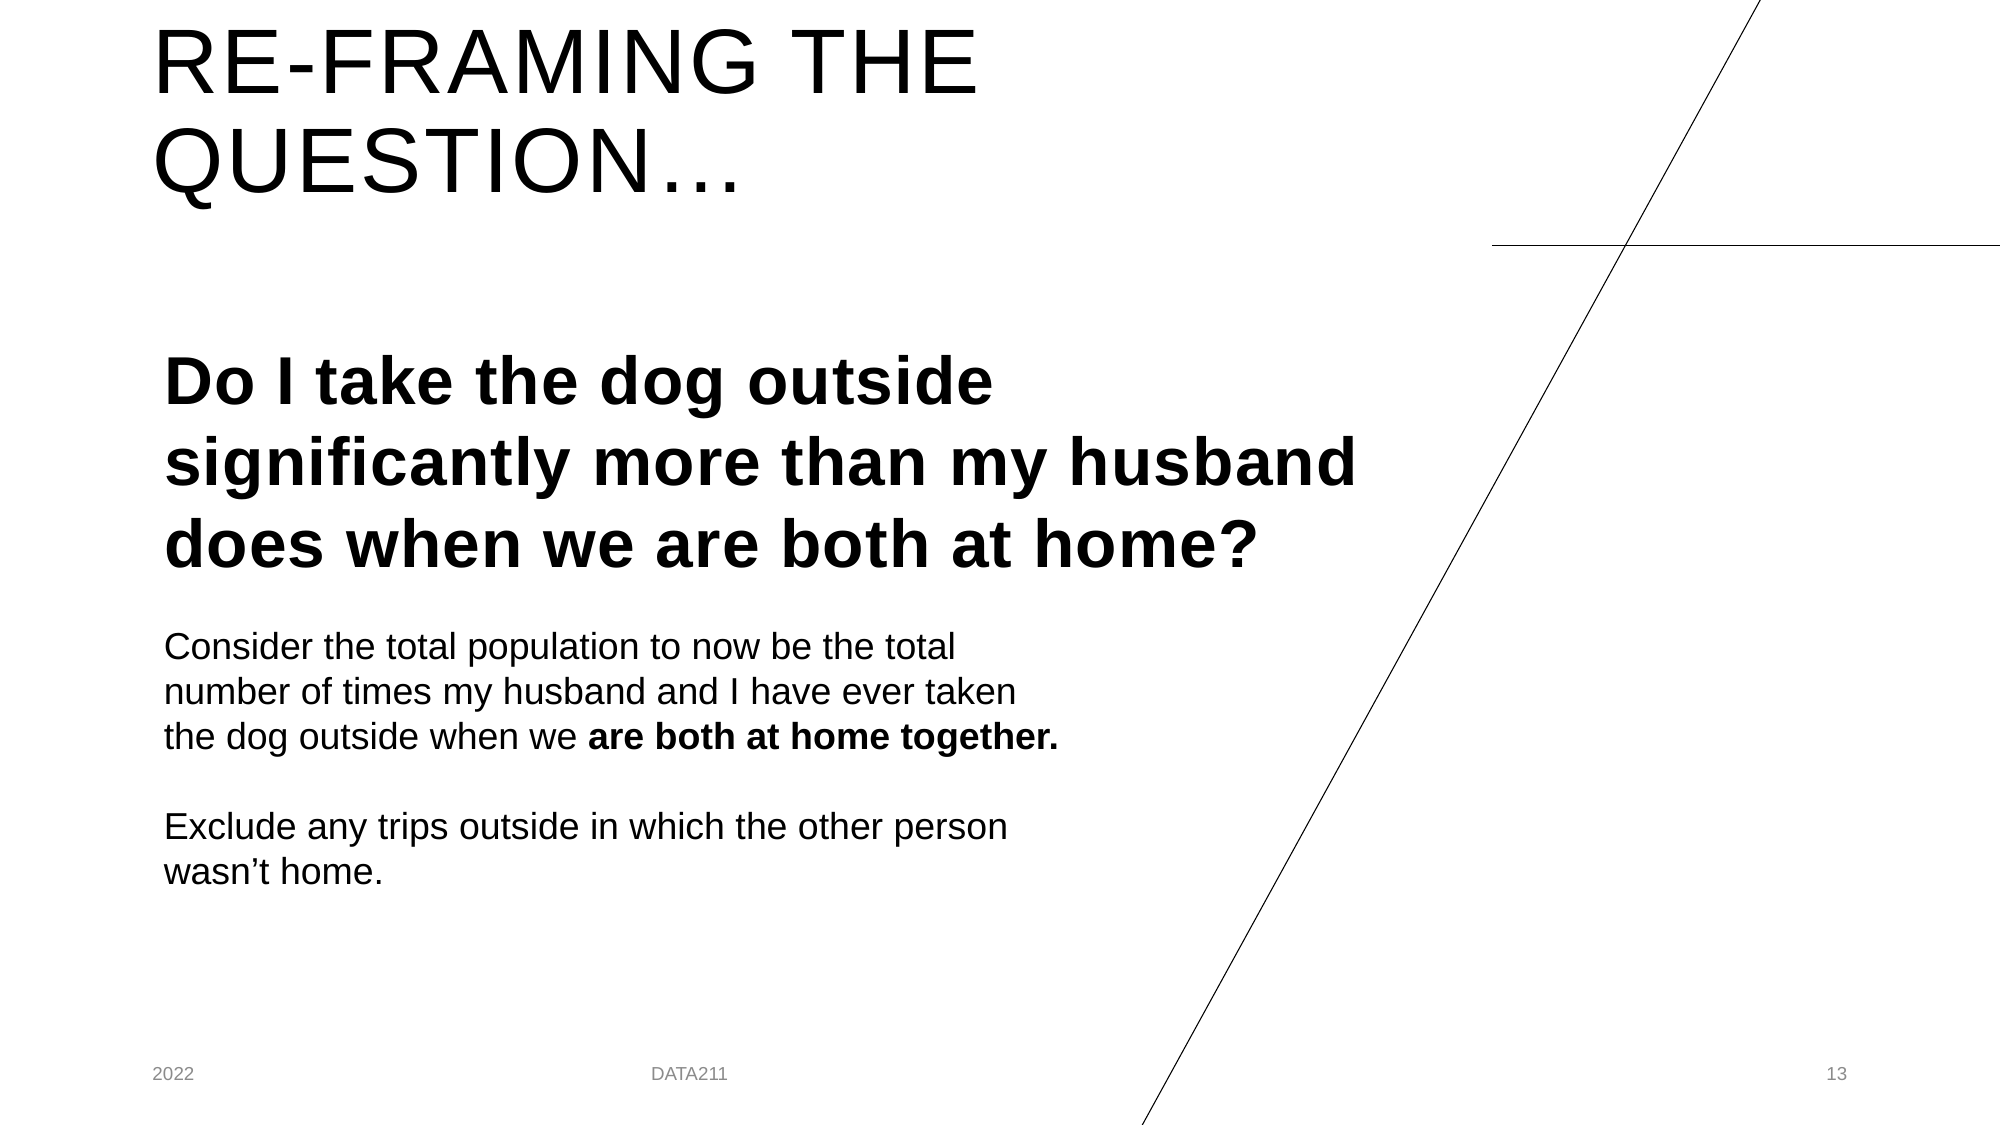

# RE-FRAMING THE question…
Do I take the dog outside significantly more than my husband does when we are both at home?

Consider the total population to now be the total number of times my husband and I have ever taken the dog outside when we are both at home together.

Exclude any trips outside in which the other person wasn’t home.

2022
DATA211
13